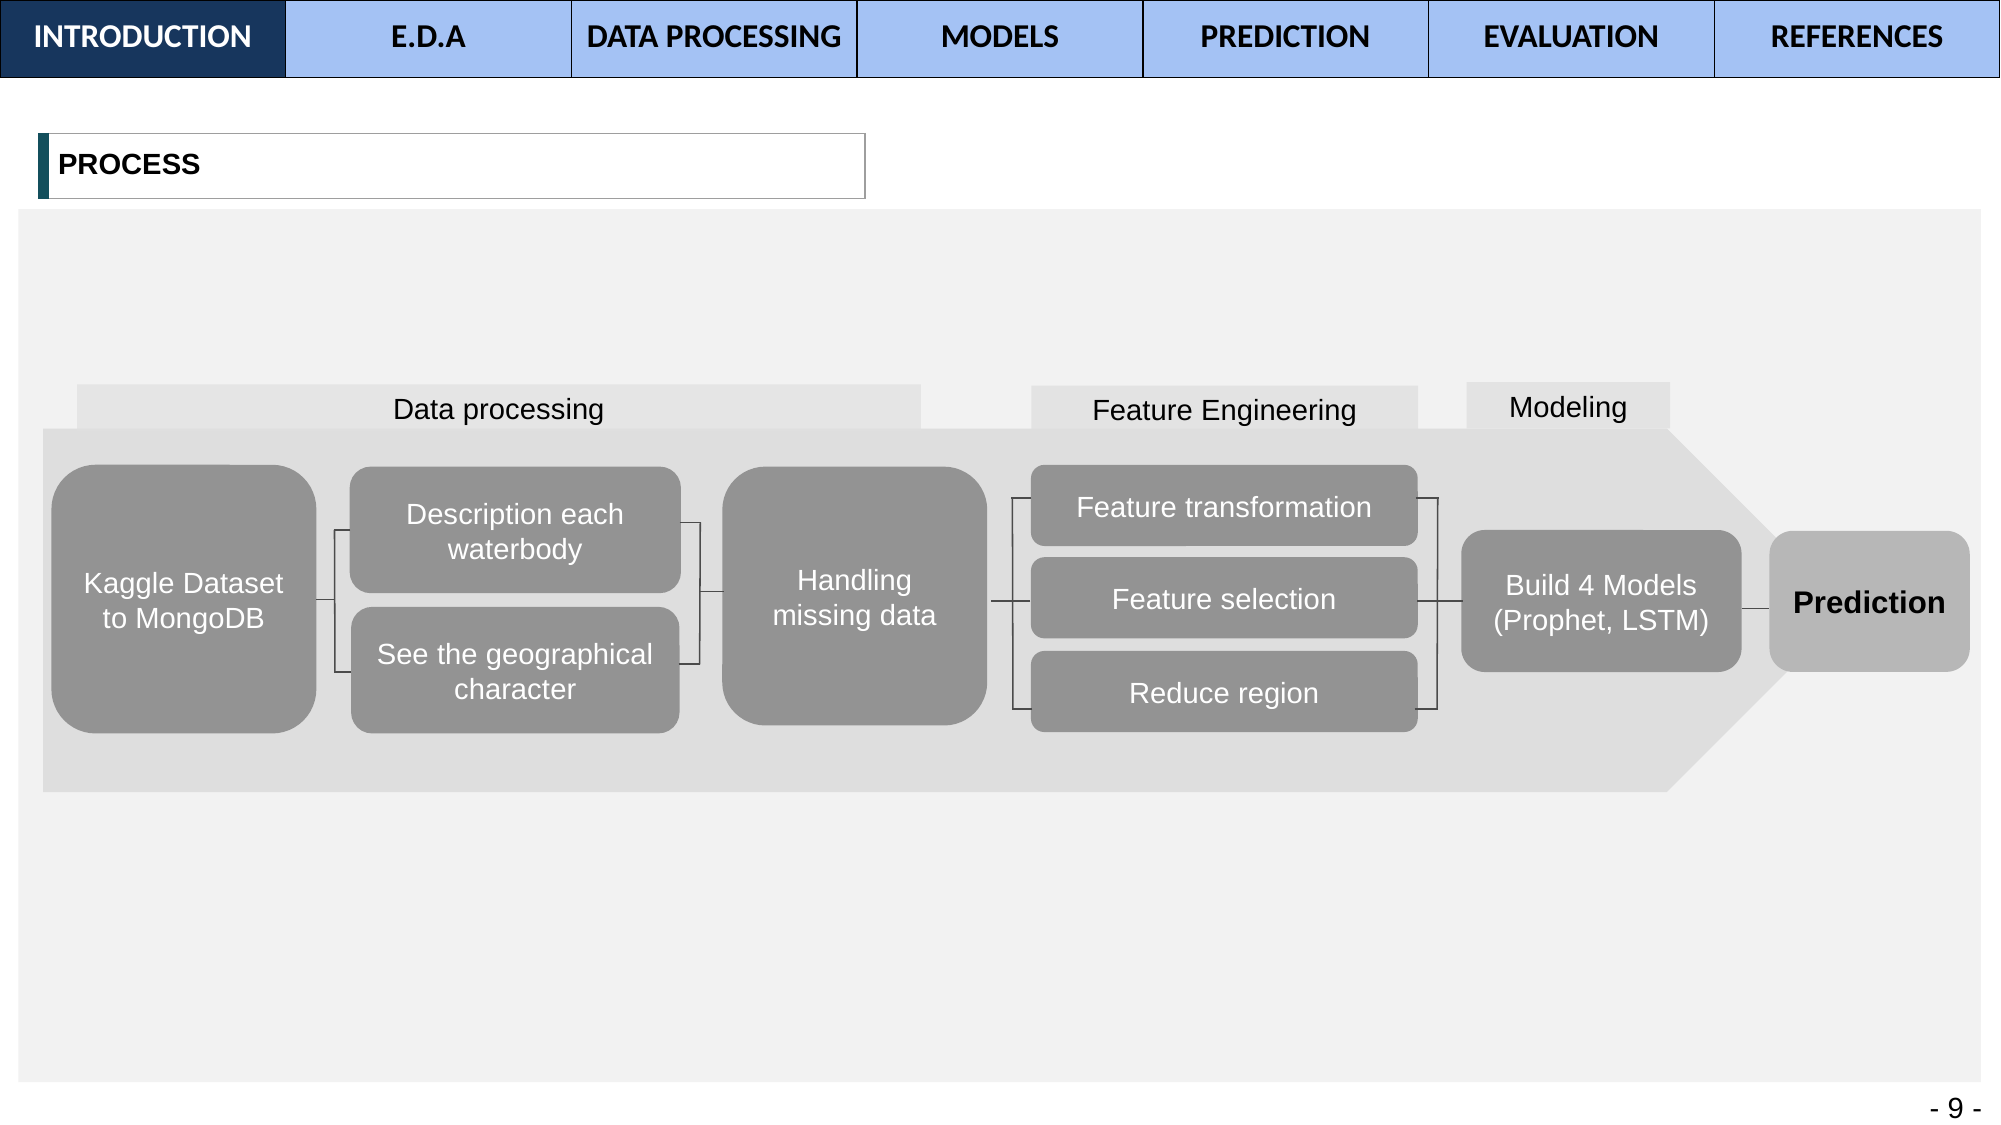

| INTRODUCTION | E.D.A | DATA PROCESSING | MODELS | PREDICTION | EVALUATION | REFERENCES |
| --- | --- | --- | --- | --- | --- | --- |
| PROCESS |
| --- |

Modeling
Data processing
Feature Engineering

Kaggle Dataset to MongoDB
Feature transformation
Description each waterbody
Handling missing data
Build 4 Models
(Prophet, LSTM)
Prediction
Feature selection
See the geographical character
Reduce region
- 9 -